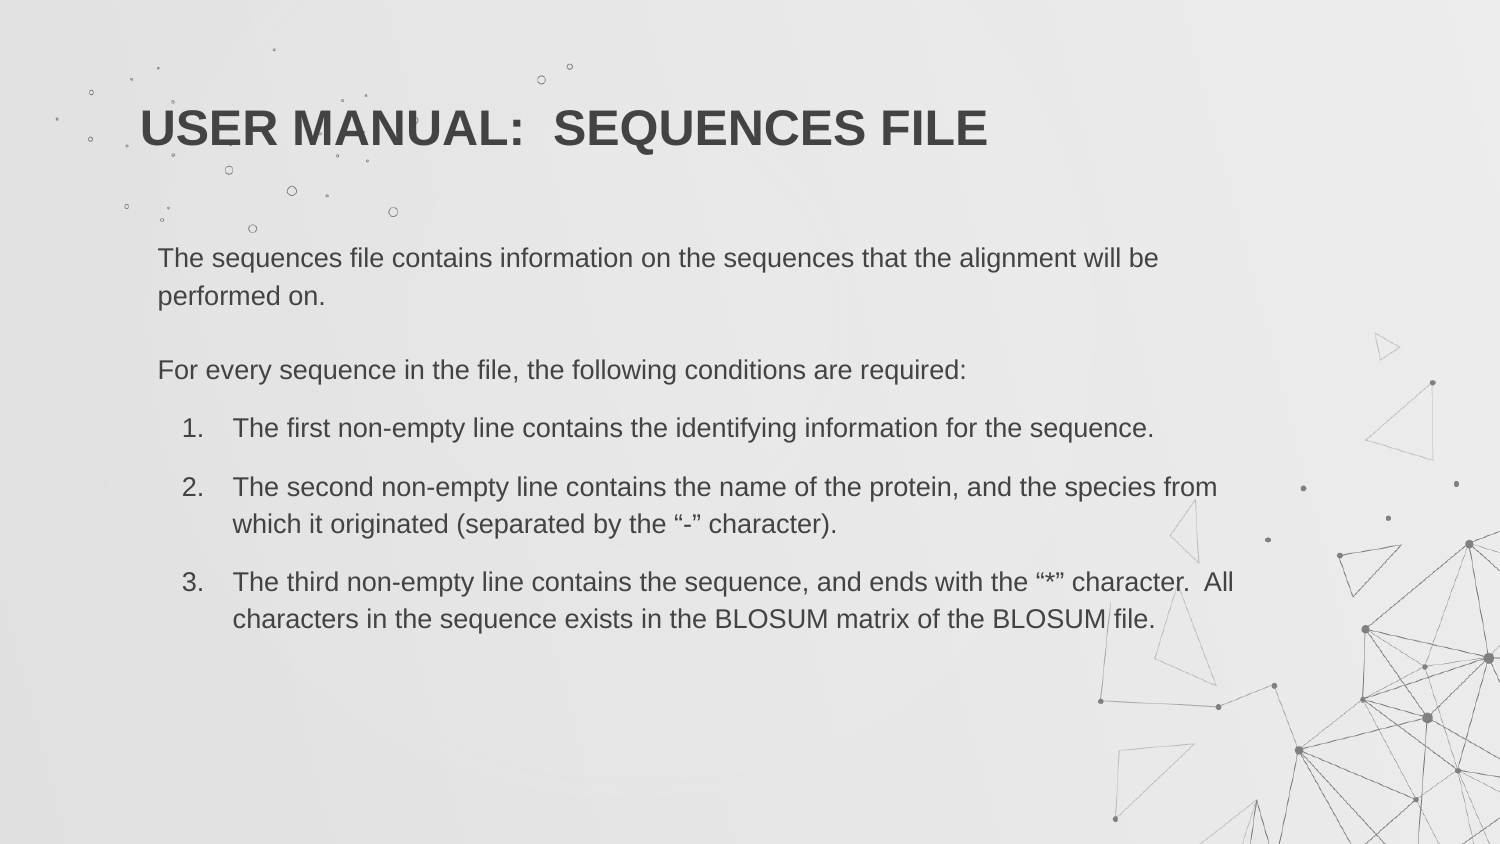

# USER MANUAL:  SEQUENCES FILE
The sequences file contains information on the sequences that the alignment will be performed on.
For every sequence in the file, the following conditions are required:
The first non-empty line contains the identifying information for the sequence.
The second non-empty line contains the name of the protein, and the species from which it originated (separated by the “-” character).
The third non-empty line contains the sequence, and ends with the “*” character.  All characters in the sequence exists in the BLOSUM matrix of the BLOSUM file.